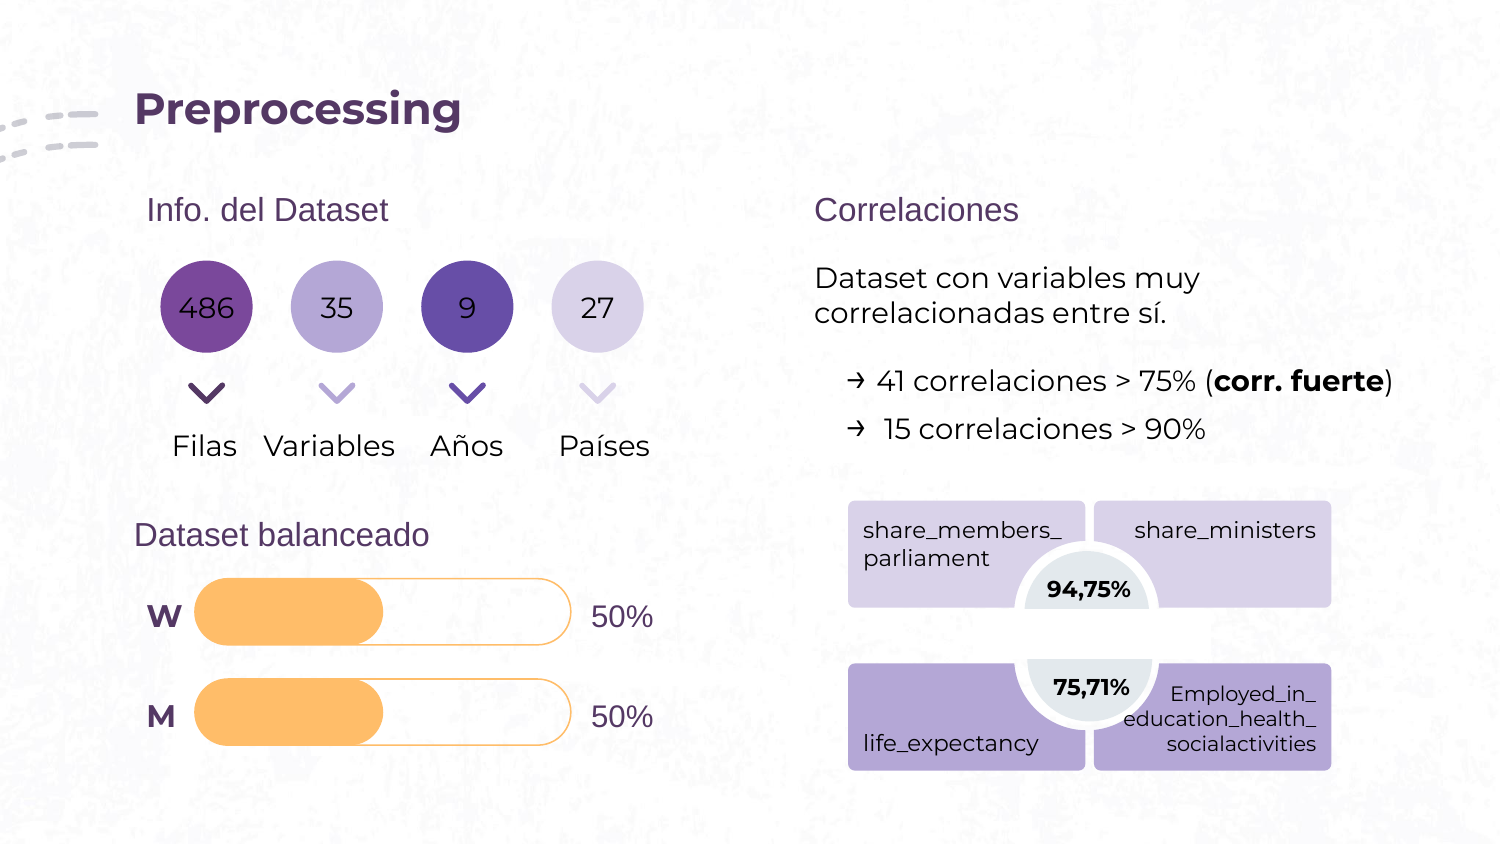

Preprocessing
Info. del Dataset
Correlaciones
Dataset con variables muy correlacionadas entre sí.

   → 41 correlaciones > 75% (corr. fuerte)
   →  15 correlaciones > 90%

486

35

9

27

Filas
Variables
Años
Países
Dataset balanceado
share_members_parliament
share_ministers

life_expectancy

Employed_in_
education_health_
socialactivities
94,75%

W
50%

75,71%

50%
M